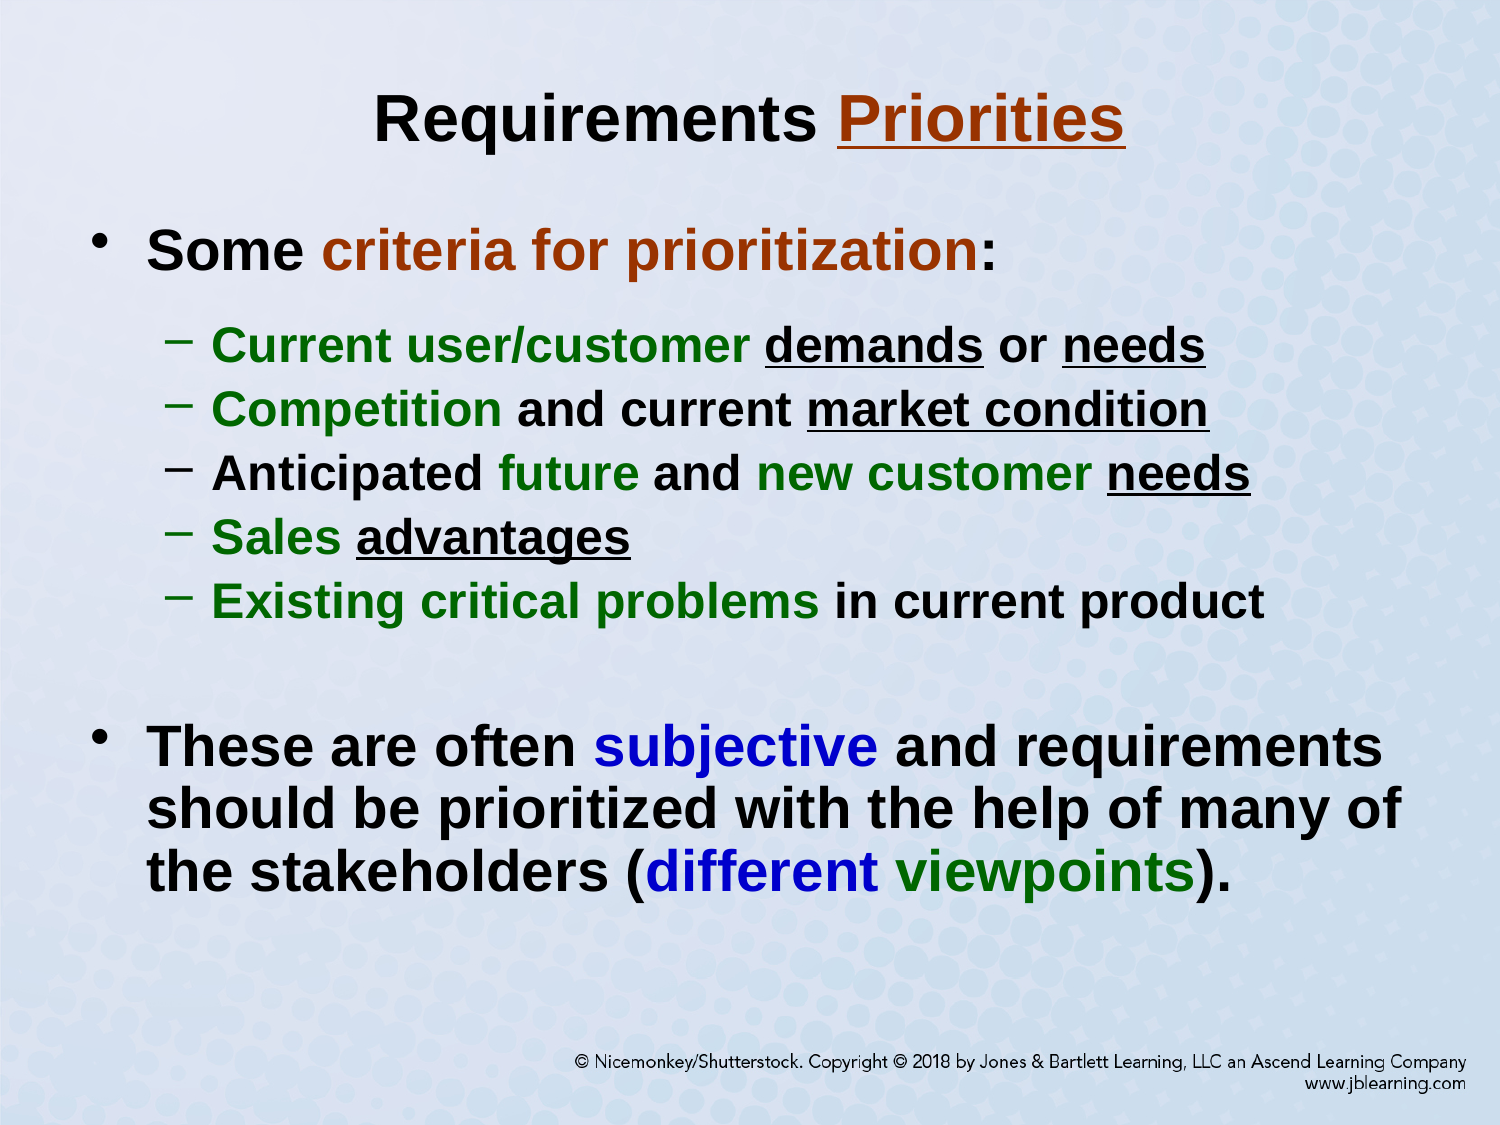

# Requirements Priorities
Some criteria for prioritization:

Current user/customer demands or needs
Competition and current market condition
Anticipated future and new customer needs
Sales advantages
Existing critical problems in current product

These are often subjective and requirements should be prioritized with the help of many of the stakeholders (different viewpoints).